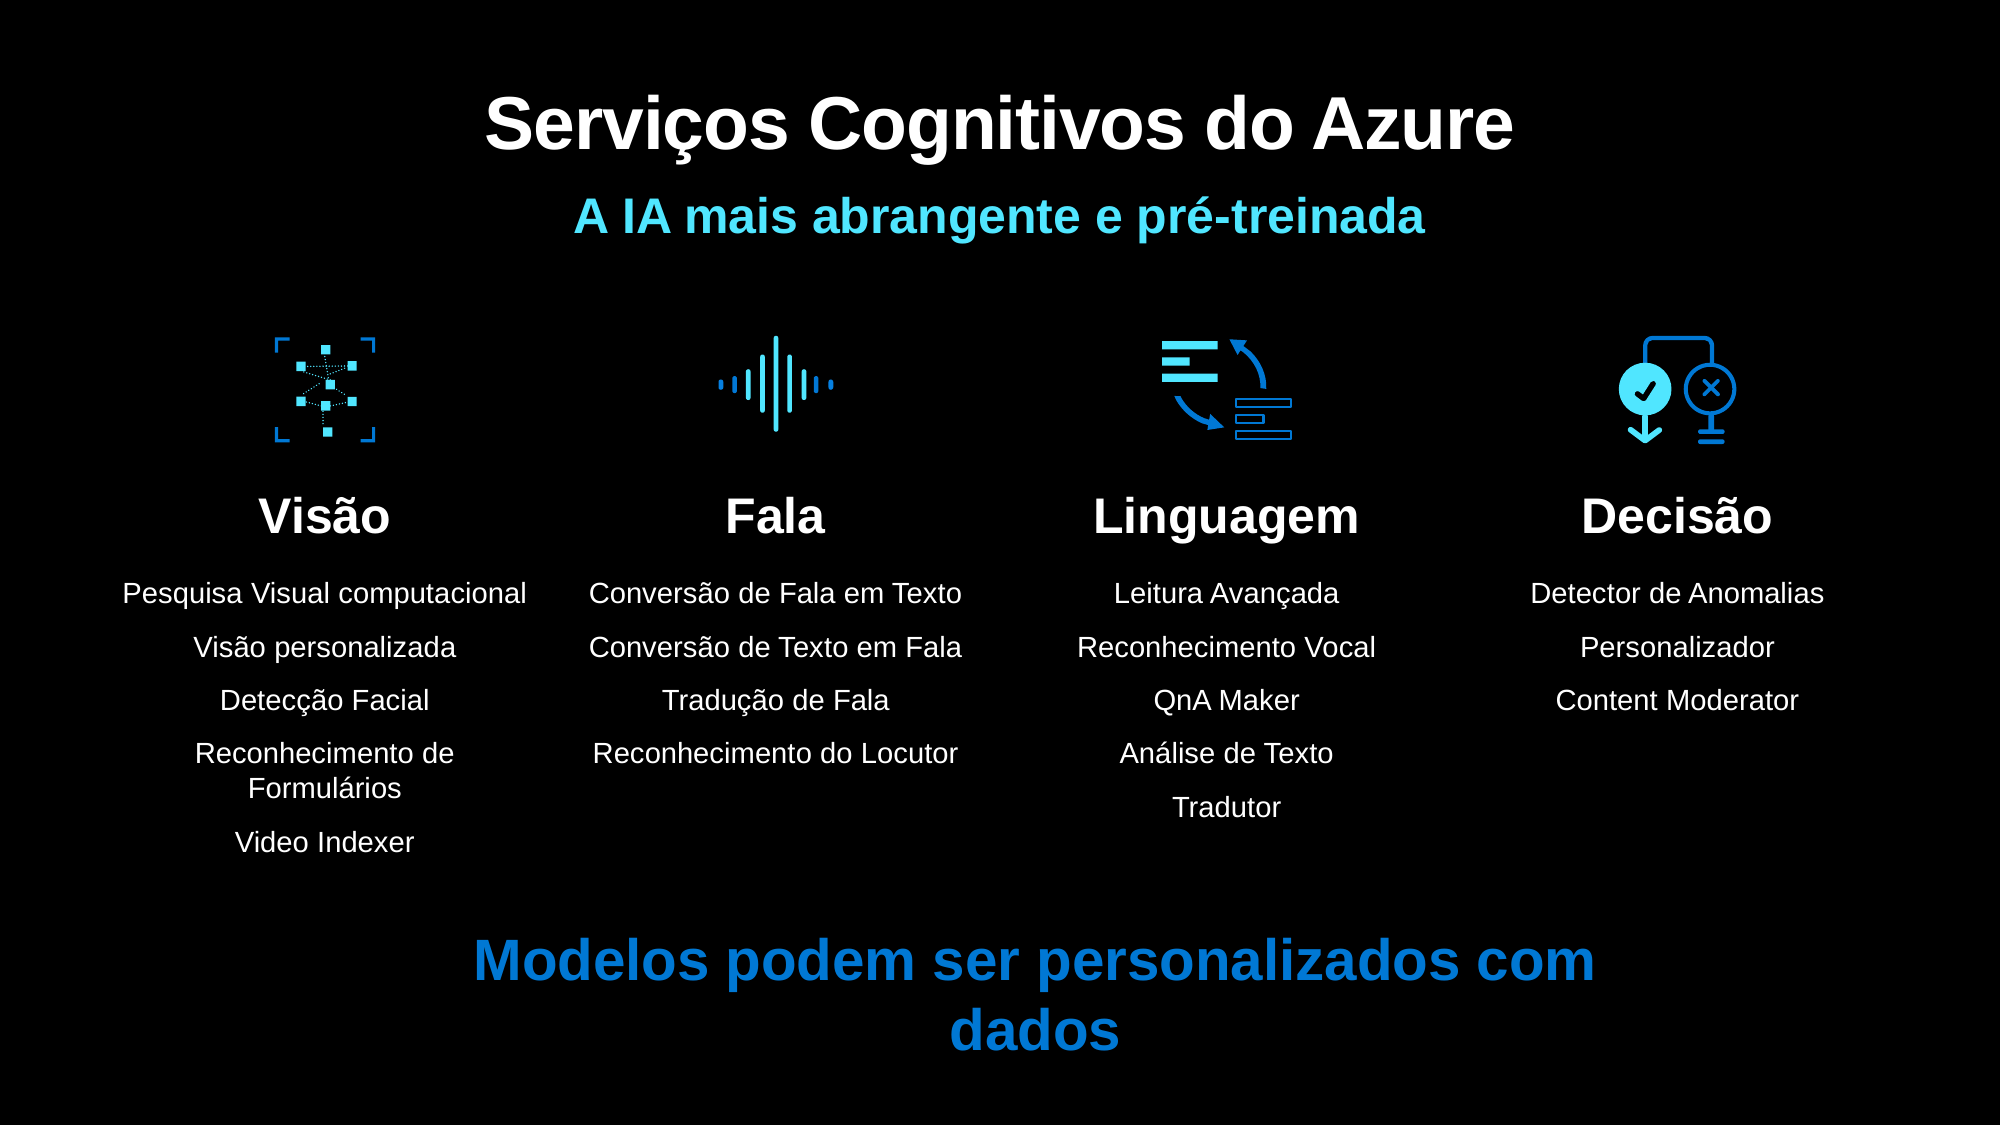

# Serviços Cognitivos do Azure
A IA mais abrangente e pré-treinada

Visão
Pesquisa Visual computacional
Visão personalizada
Detecção Facial
Reconhecimento de Formulários
Video Indexer
Fala
Conversão de Fala em Texto
Conversão de Texto em Fala
Tradução de Fala
Reconhecimento do Locutor
Linguagem
Leitura Avançada
Reconhecimento Vocal
QnA Maker
Análise de Texto
Tradutor

Decisão
Detector de Anomalias
Personalizador
Content Moderator

|  |
| --- |
|  |
|  |
|  |
|  |
|  |
|  |
|  |
| --- |
|  |
|  |
|  |
|  |
|  |
|  |
|  |
Modelos podem ser personalizados com dados